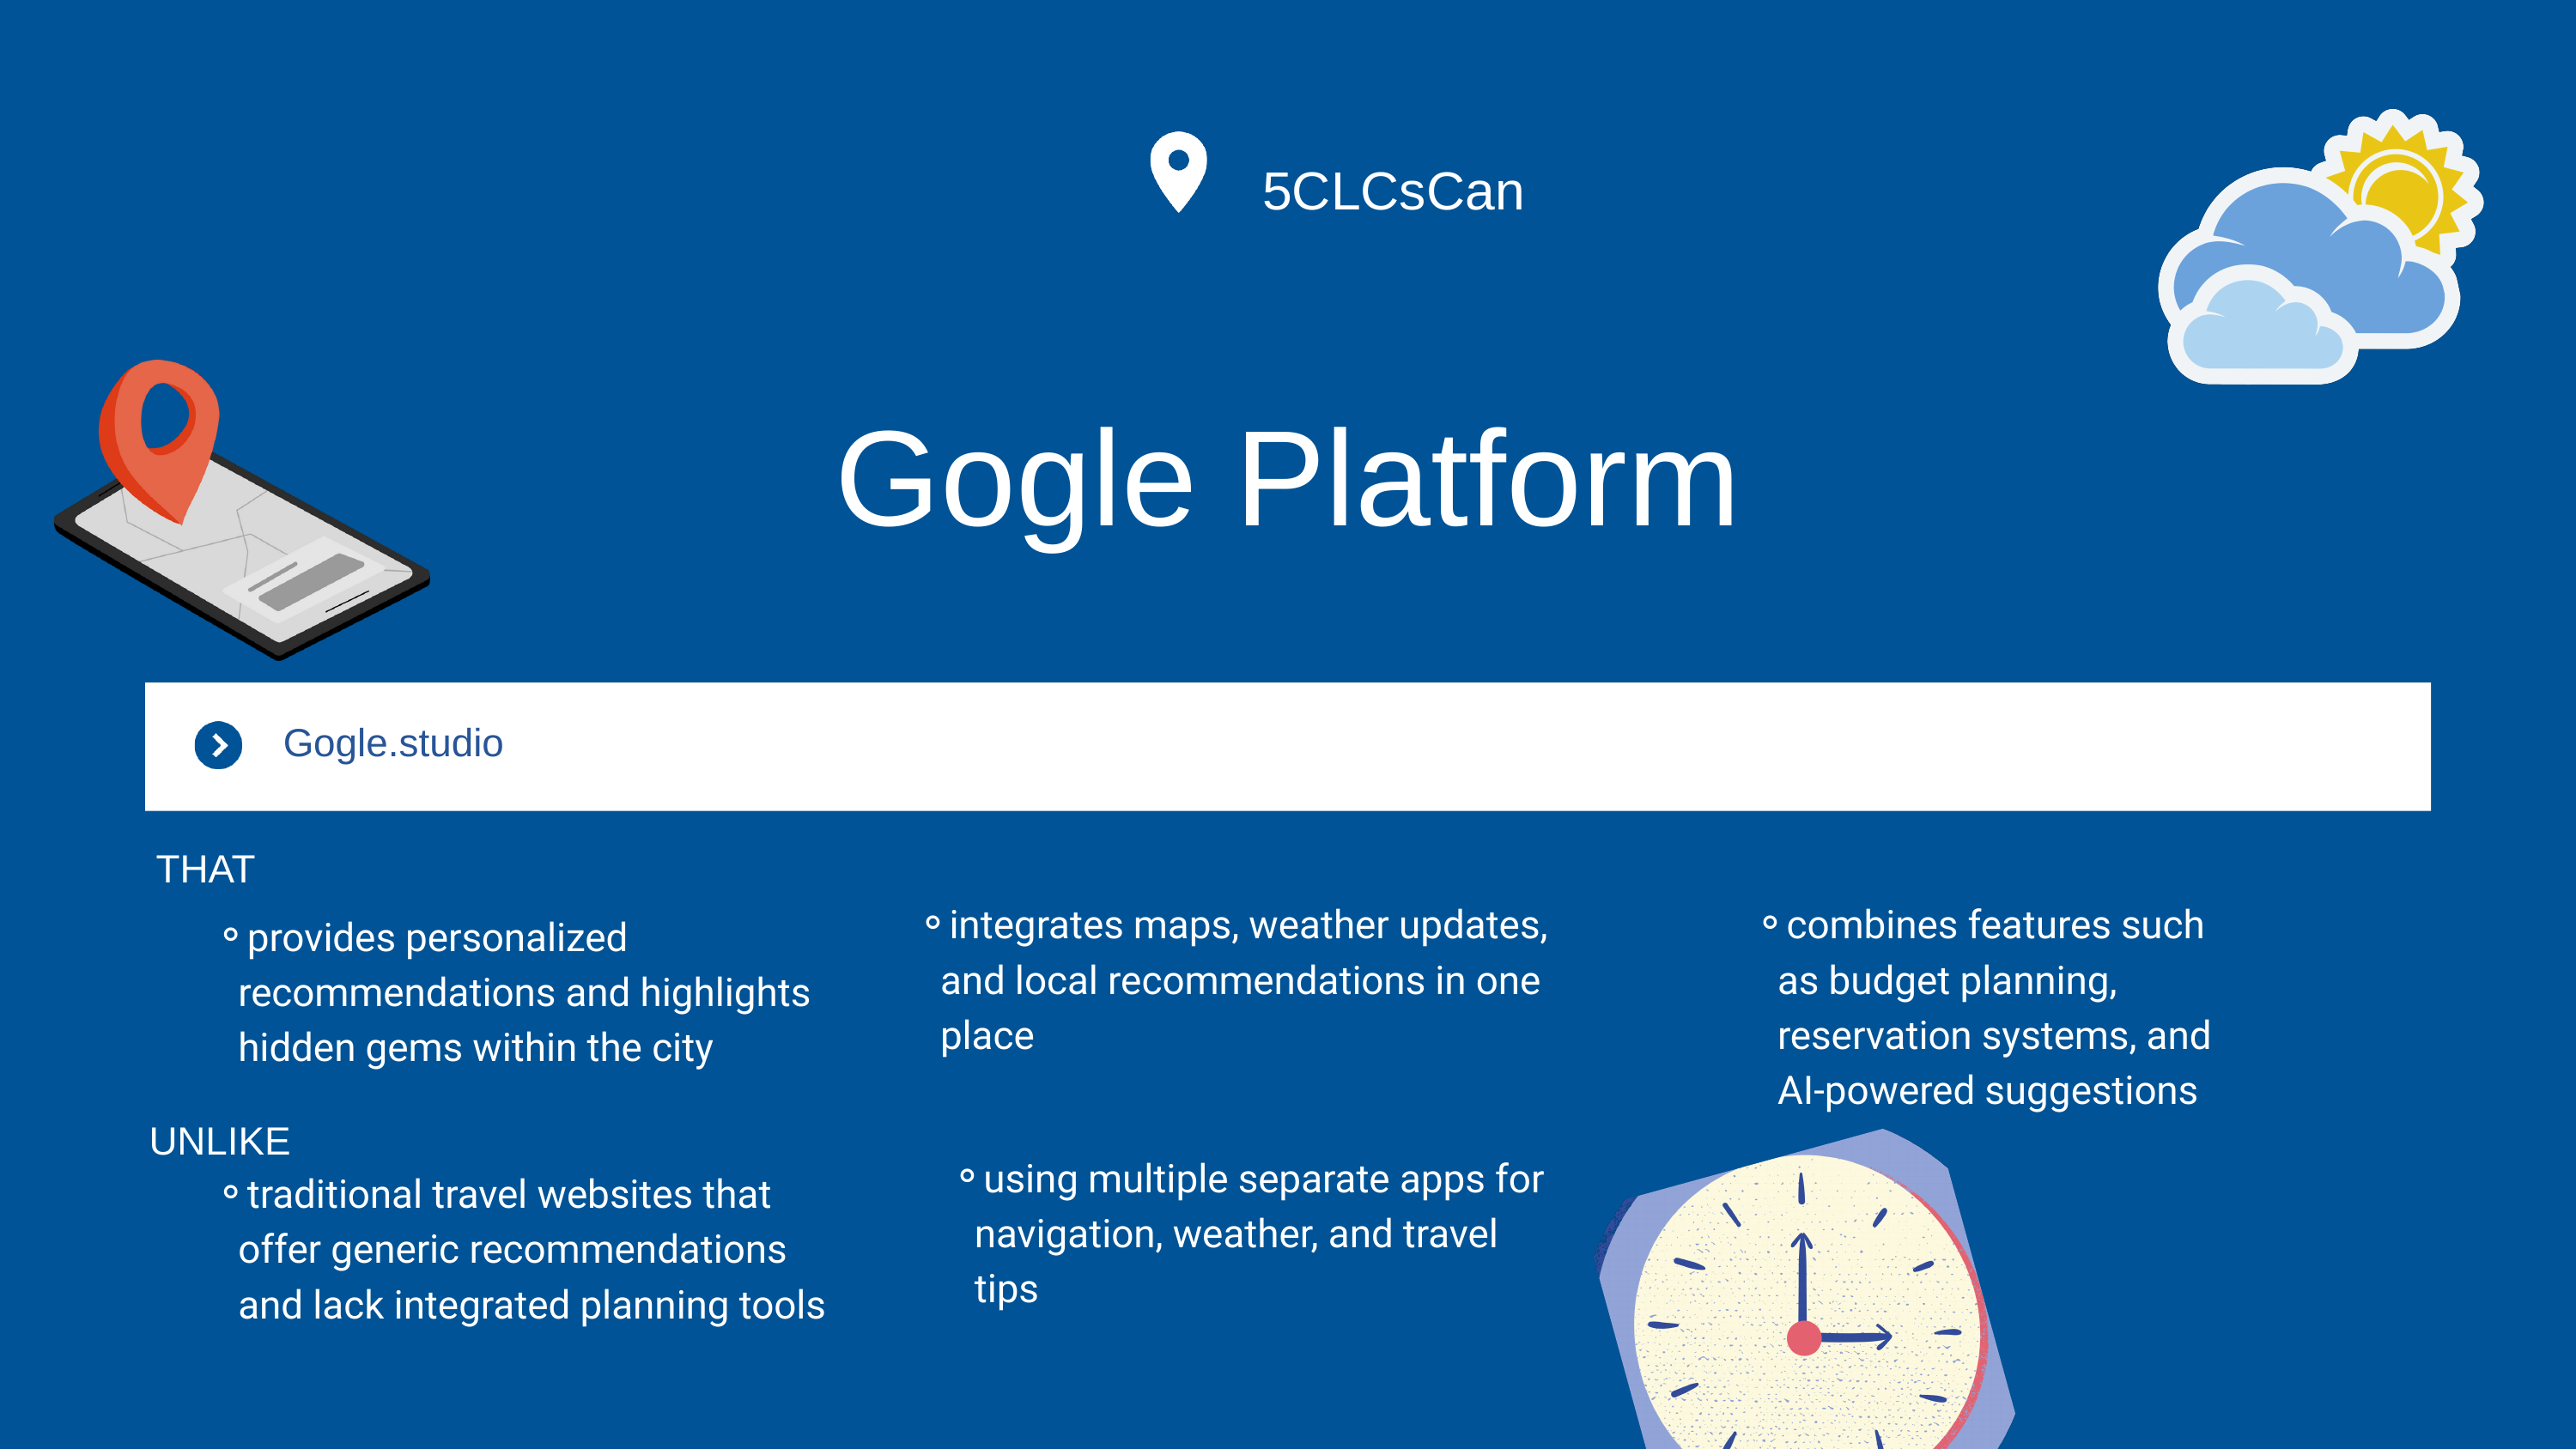

5CLCsCan

Gogle Platform

Gogle.studio

THAT

provides personalized recommendations and highlights hidden gems within the city

integrates maps, weather updates, and local recommendations in one place

combines features such as budget planning, reservation systems, and AI-powered suggestions

UNLIKE
using multiple separate apps for navigation, weather, and travel tips

traditional travel websites that offer generic recommendations and lack integrated planning tools